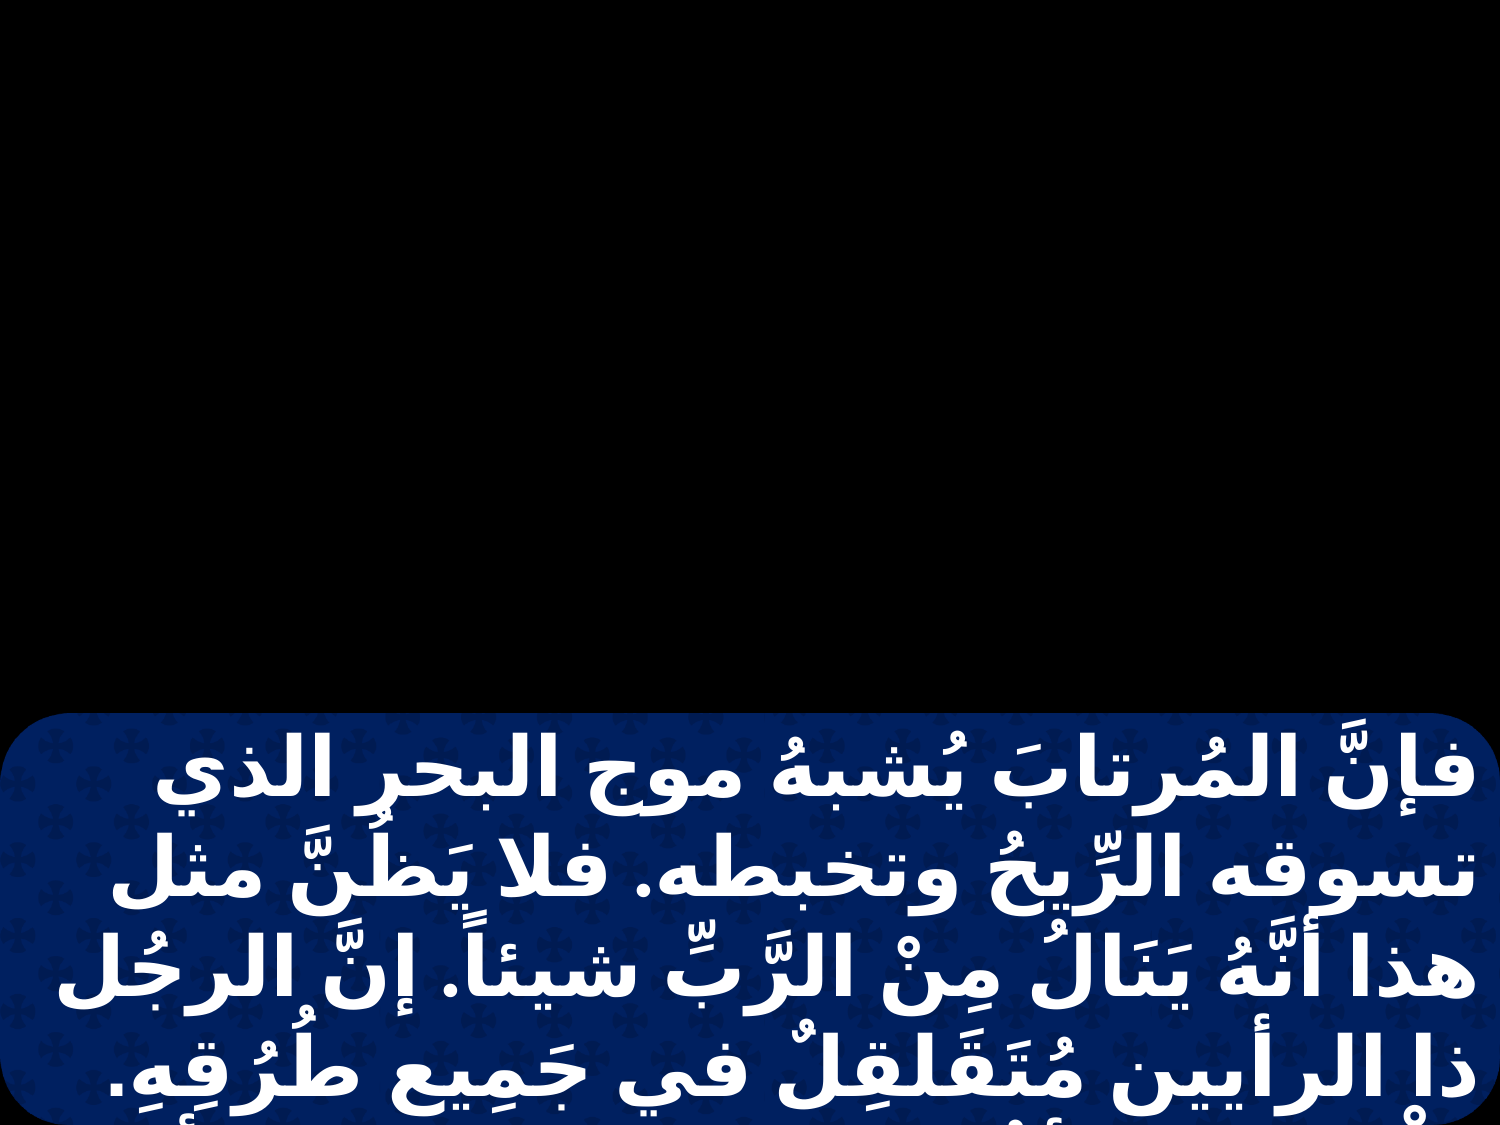

فإنَّ المُرتابَ يُشبهُ موج البحر الذي تسوقه الرِّيحُ وتخبطه. فلا يَظُنَّ مثل هذا أنَّهُ يَنَالُ مِنْ الرَّبِّ شيئاً. إنَّ الرجُل ذا الرأيين مُتَقَلقِلٌ في جَمِيع طُرُقِهِ. وَلْيَفتَخِرْ الأخُ المُتضعُ بارتفاعِهِ، وأمَّا الغَنيُّ فبتواضعِهِ،